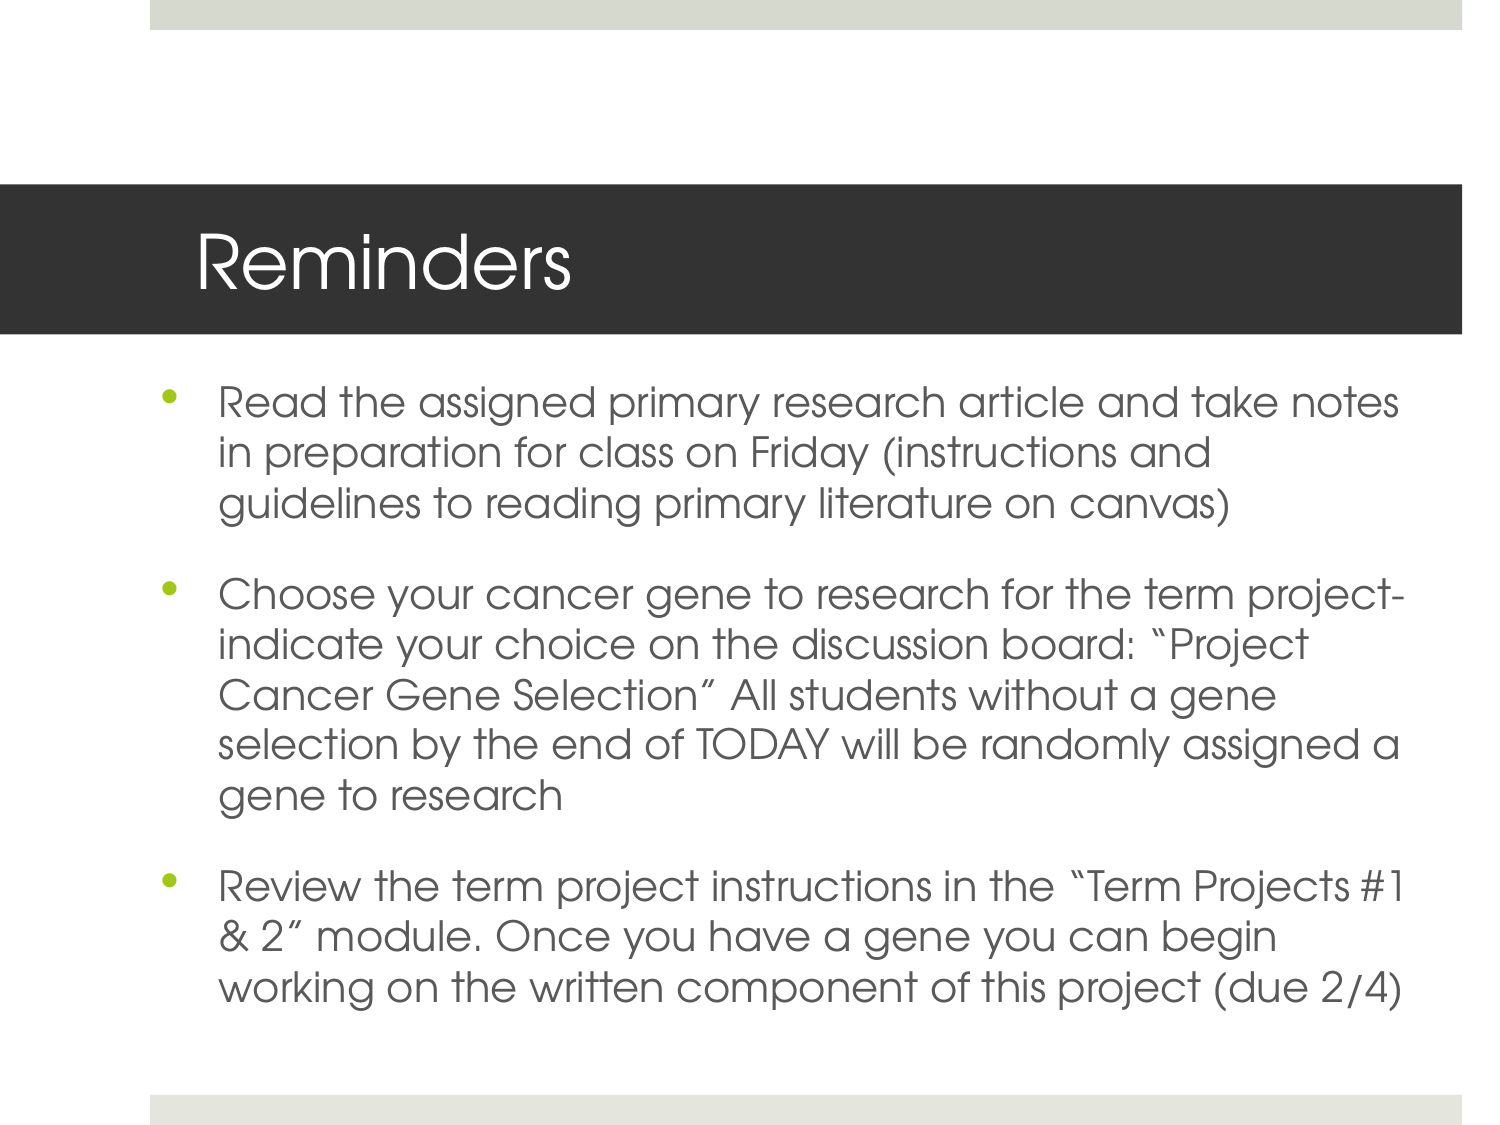

# Reminders
Read the assigned primary research article and take notes in preparation for class on Friday (instructions and guidelines to reading primary literature on canvas)
Choose your cancer gene to research for the term project- indicate your choice on the discussion board: “Project Cancer Gene Selection” All students without a gene selection by the end of TODAY will be randomly assigned a gene to research
Review the term project instructions in the “Term Projects #1 & 2” module. Once you have a gene you can begin working on the written component of this project (due 2/4)